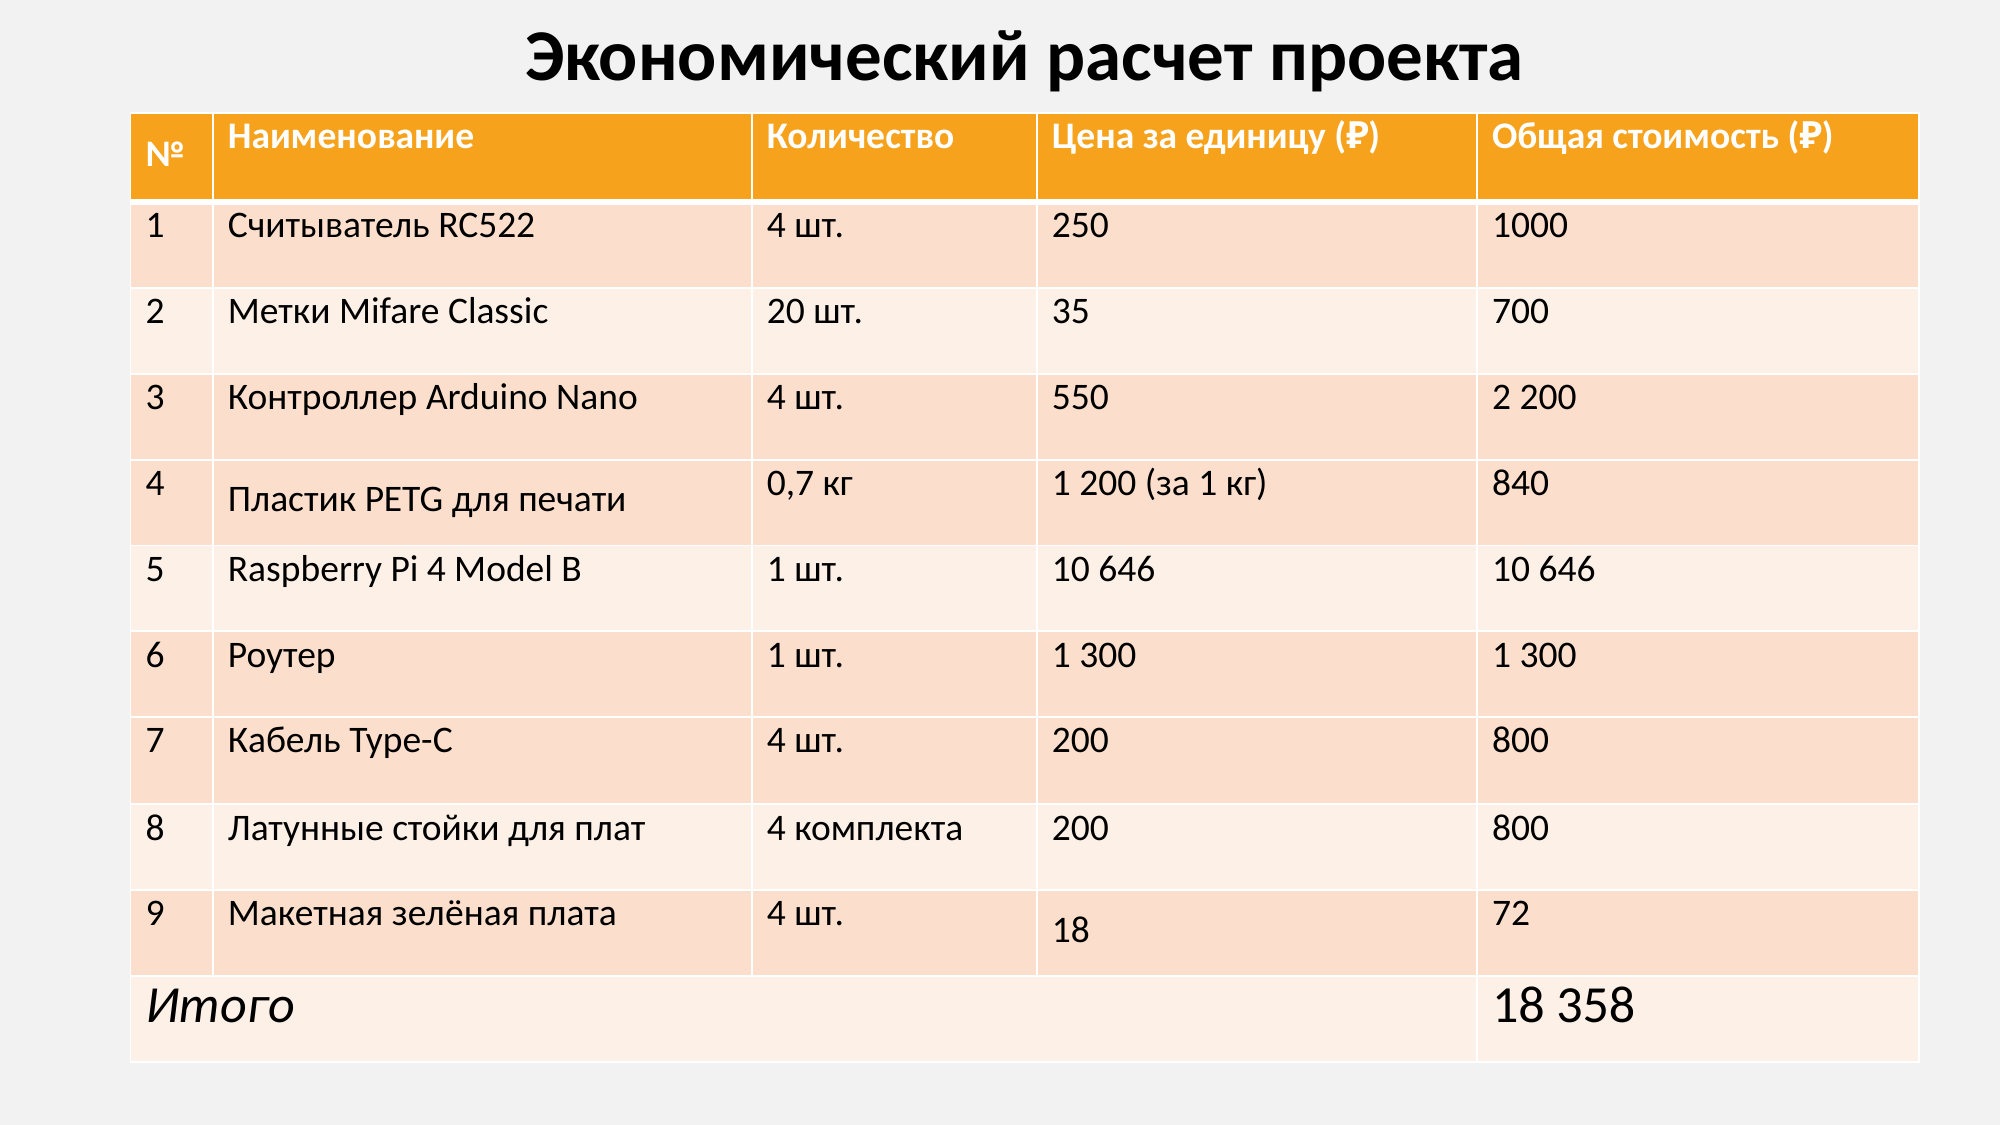

Экономический расчет проекта

| № | Наименование | Количество | Цена за единицу (₽) | Общая стоимость (₽) |
| --- | --- | --- | --- | --- |
| 1 | Считыватель RC522 | 4 шт. | 250 | 1000 |
| 2 | Метки Mifare Classic | 20 шт. | 35 | 700 |
| 3 | Контроллер Arduino Nano | 4 шт. | 550 | 2 200 |
| 4 | Пластик PETG для печати | 0,7 кг | 1 200 (за 1 кг) | 840 |
| 5 | Raspberry Pi 4 Model B | 1 шт. | 10 646 | 10 646 |
| 6 | Роутер | 1 шт. | 1 300 | 1 300 |
| 7 | Кабель Type-C | 4 шт. | 200 | 800 |
| 8 | Латунные стойки для плат | 4 комплекта | 200 | 800 |
| 9 | Макетная зелёная плата | 4 шт. | 18 | 72 |
| Итого |  |  |  | 18 358 |